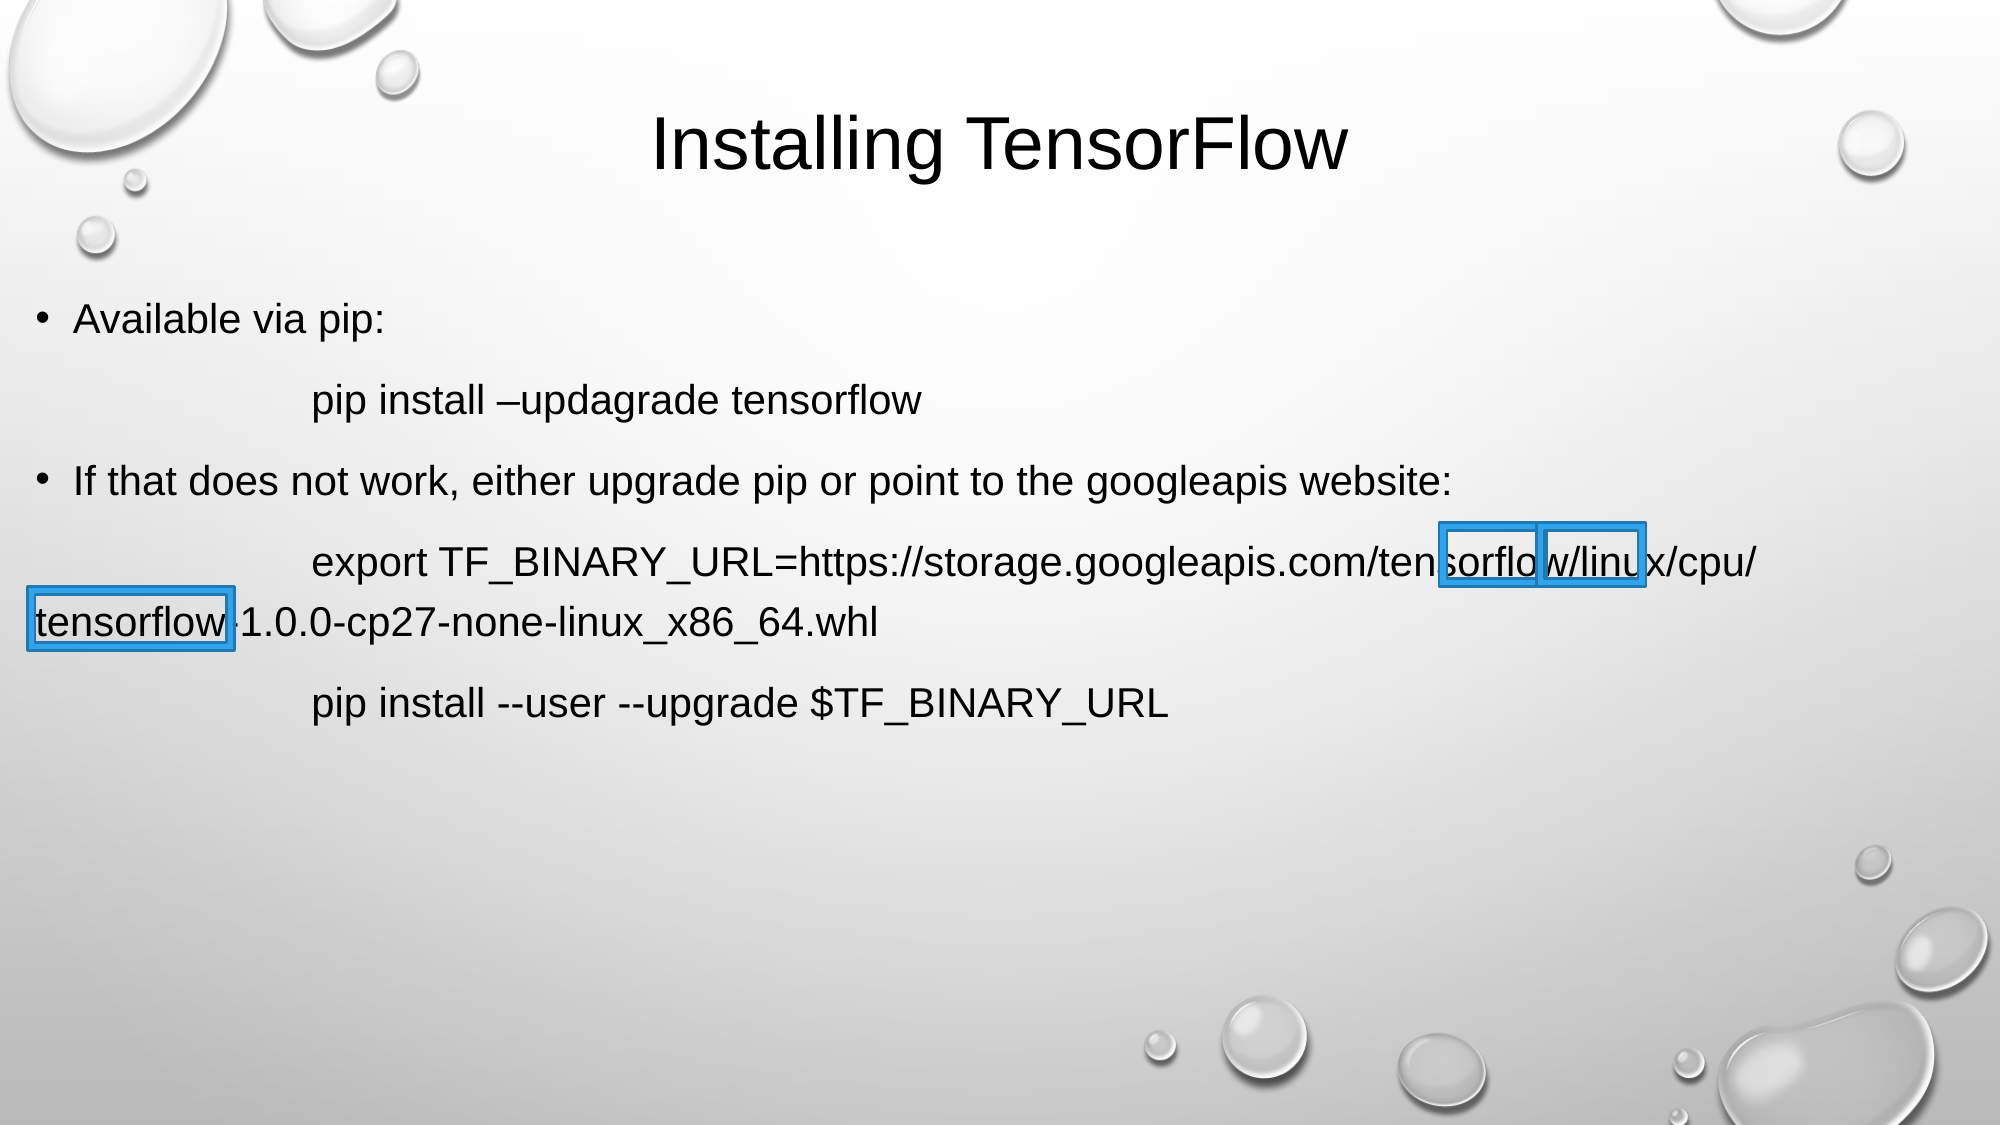

# Installing TensorFlow
Available via pip:
                        pip install –updagrade tensorflow
If that does not work, either upgrade pip or point to the googleapis website:
                        export TF_BINARY_URL=https://storage.googleapis.com/tensorflow/linux/cpu/tensorflow-1.0.0-cp27-none-linux_x86_64.whl
                        pip install --user --upgrade $TF_BINARY_URL